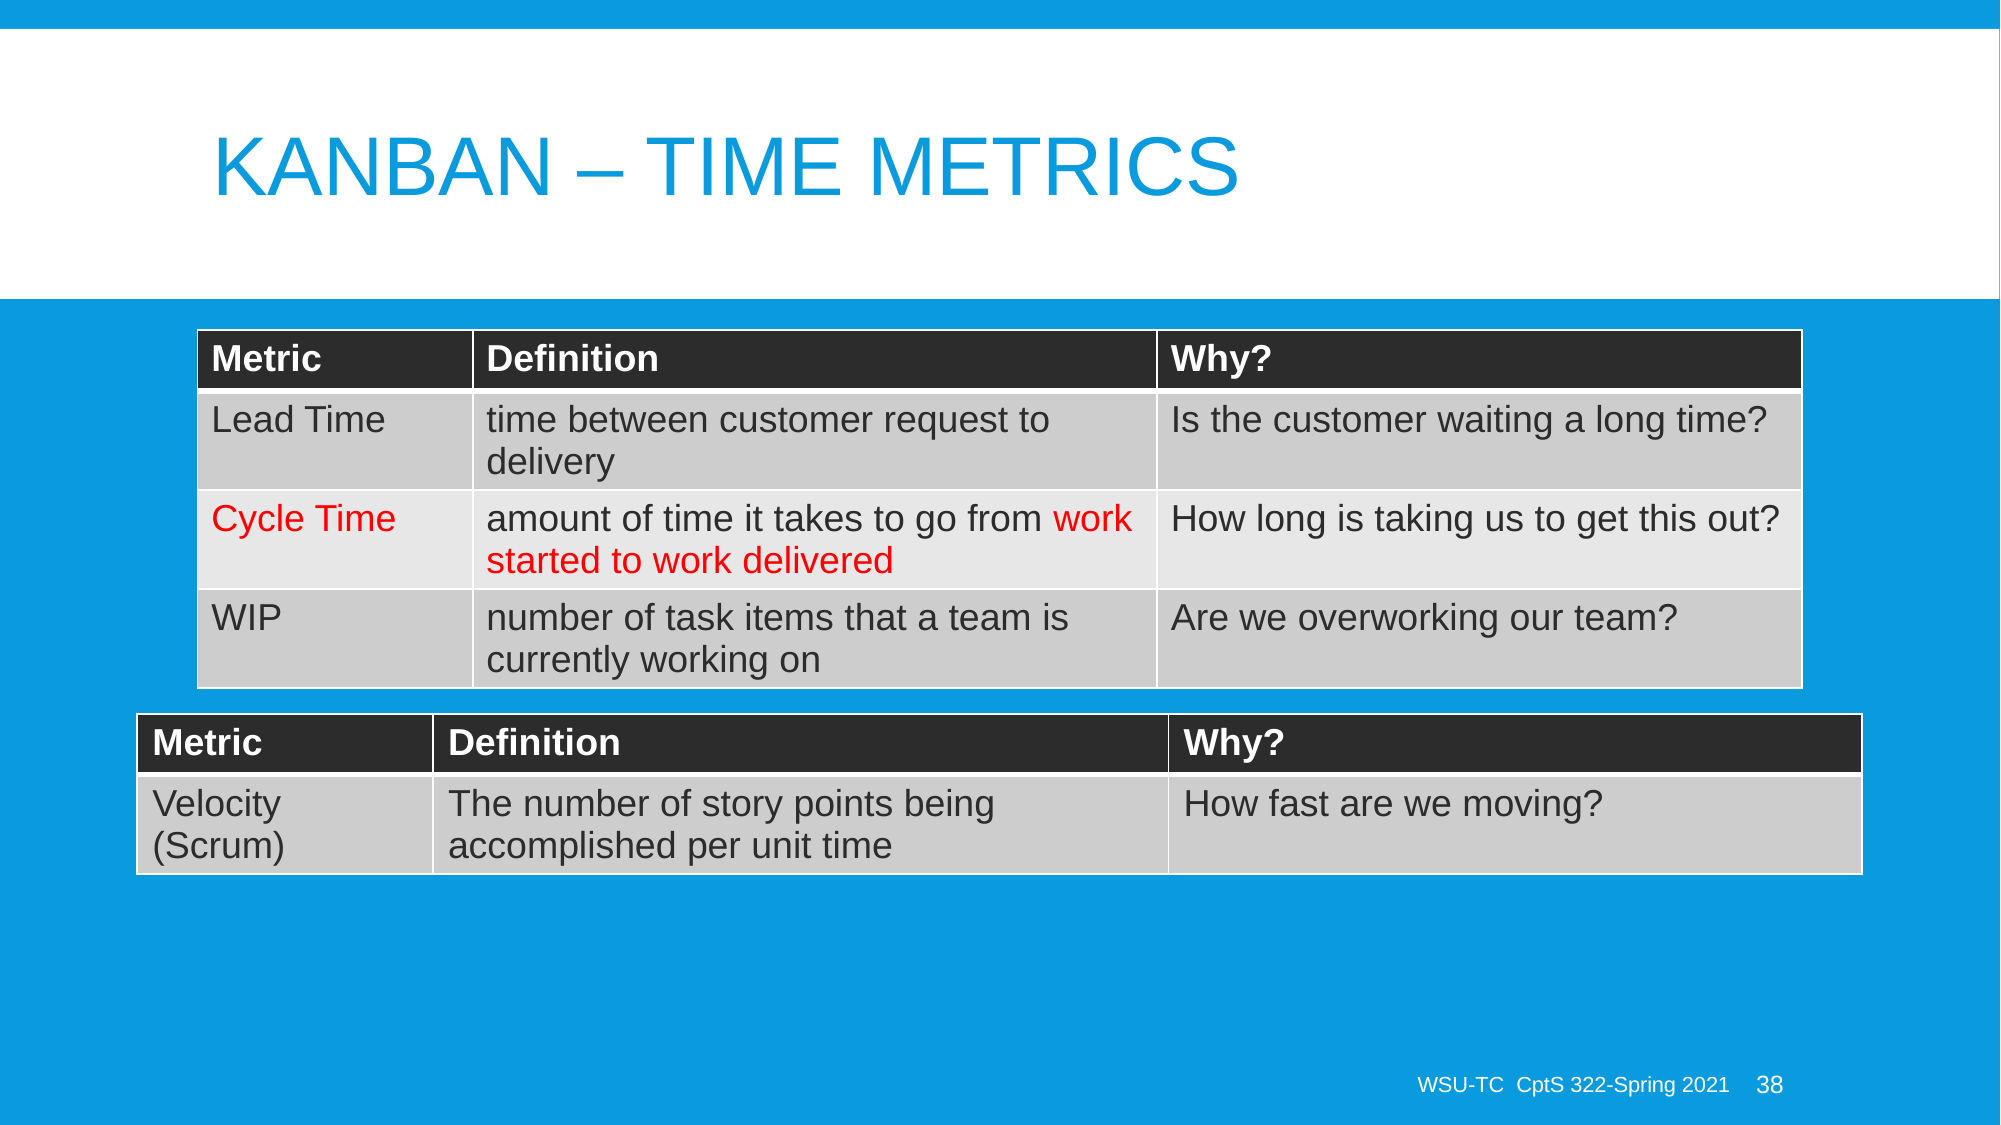

# Kanban – Time Metrics
| Metric | Definition | Why? |
| --- | --- | --- |
| Lead Time | time between customer request to delivery | Is the customer waiting a long time? |
| Cycle Time | amount of time it takes to go from work started to work delivered | How long is taking us to get this out? |
| WIP | number of task items that a team is currently working on | Are we overworking our team? |
| Metric | Definition | Why? |
| --- | --- | --- |
| Velocity (Scrum) | The number of story points being accomplished per unit time | How fast are we moving? |
WSU-TC  CptS 322-Spring 2021
38